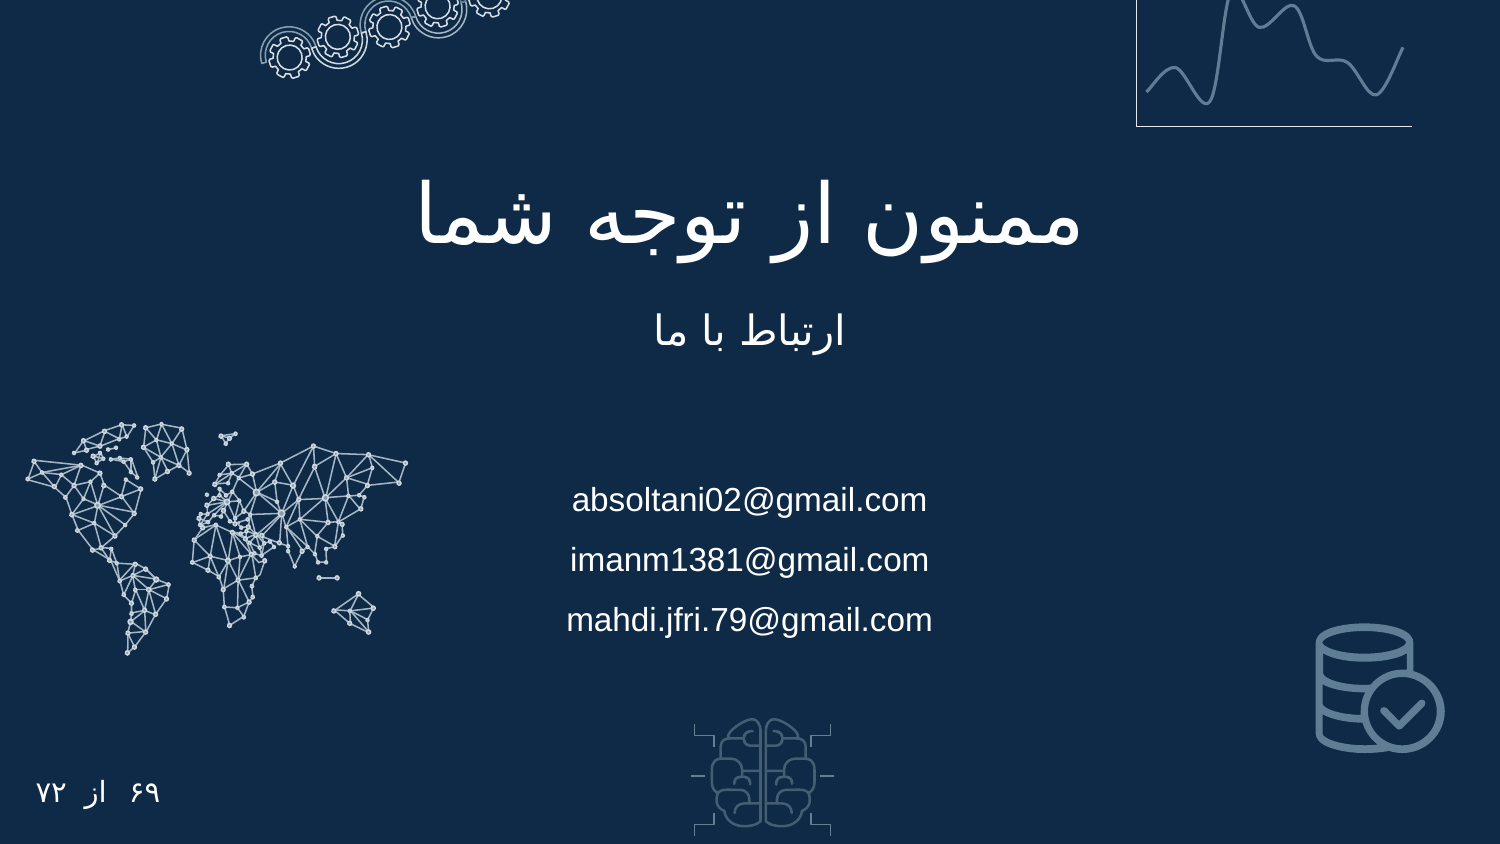

ممنون از توجه‌ شما

ارتباط با ما

absoltani02@gmail.com
imanm1381@gmail.com
mahdi.jfri.79@gmail.com

۷۲
از
۶۹